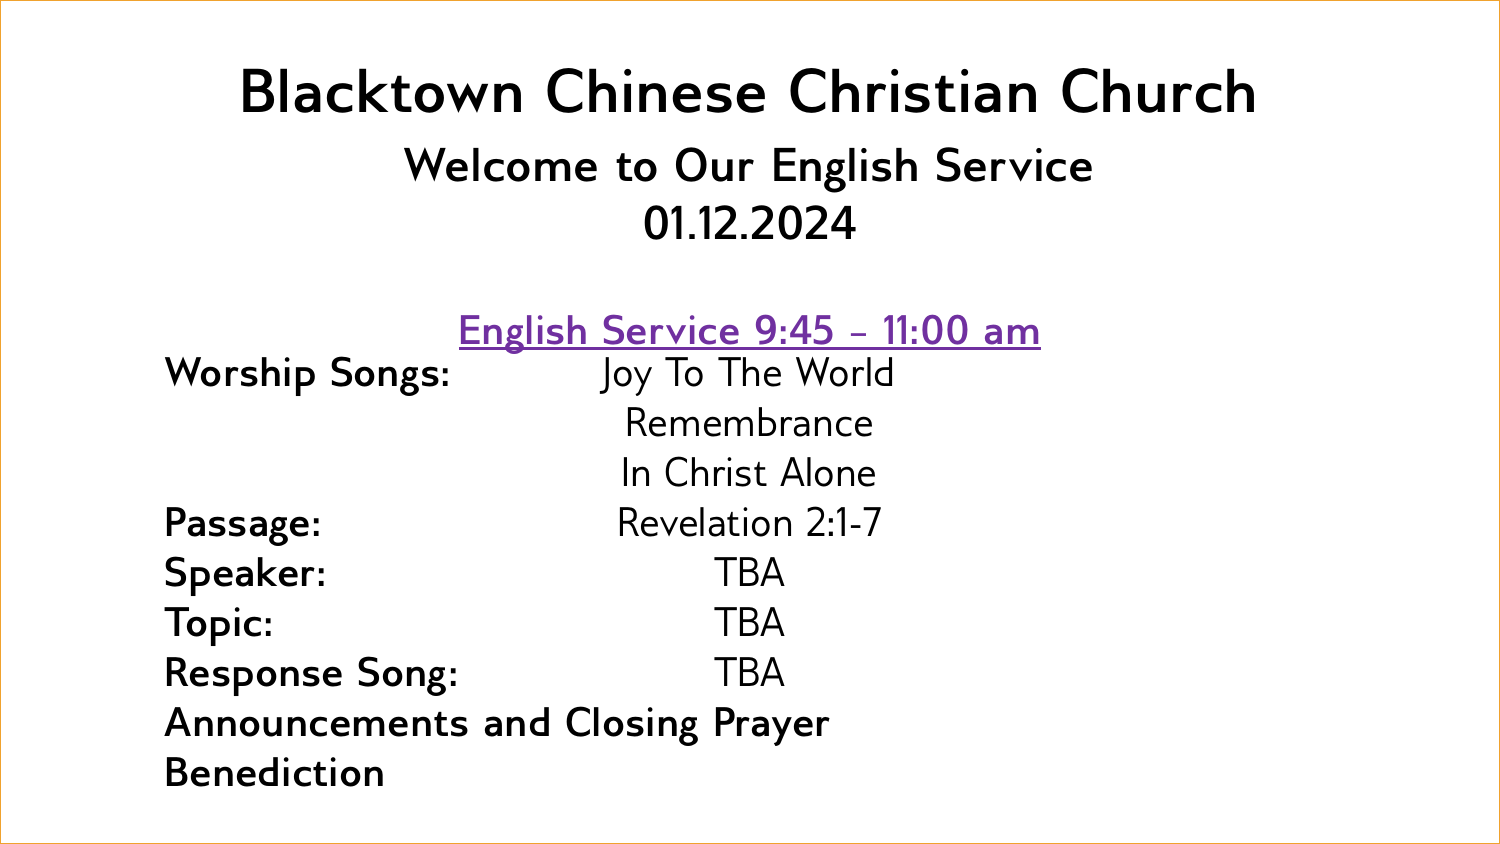

Blacktown Chinese Christian Church
Welcome to Our English Service
01.12.2024
English Service 9:45 – 11:00 am
Worship Songs:
Passage:
Speaker:
Topic:
Response Song:
Announcements and Closing Prayer
Benediction
Joy To The World
Remembrance
In Christ Alone
Revelation 2:1-7
TBA
TBA
TBA